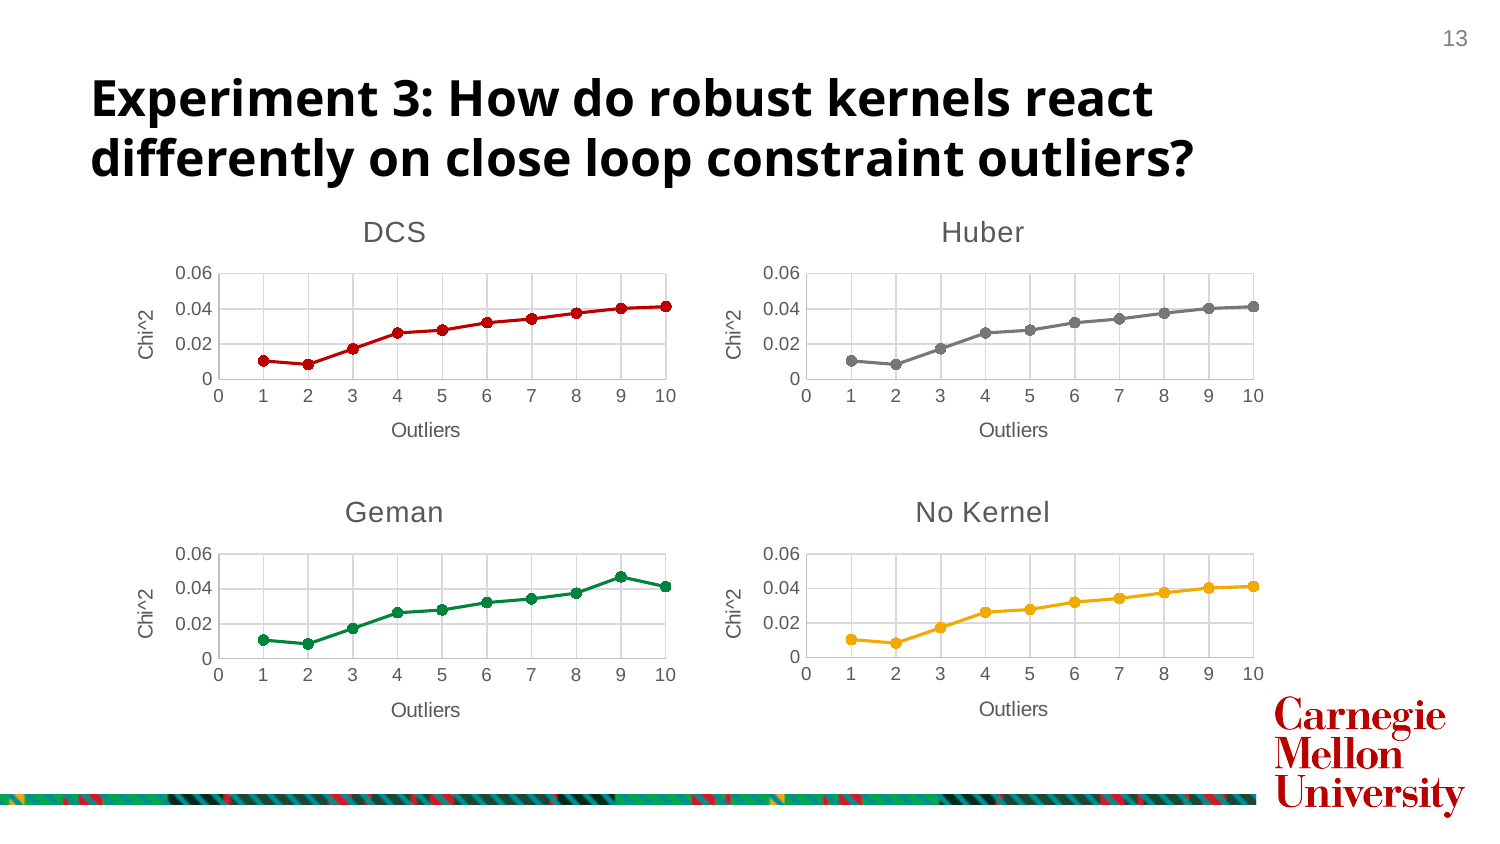

# Experiment 3: How do robust kernels react differently on close loop constraint outliers?

### Chart: DCS

| Category | DCS |
|---|---|

### Chart: Huber

| Category | Huber |
|---|---|

### Chart: Geman

| Category | Geman |
|---|---|

### Chart: No Kernel

| Category | None |
|---|---|